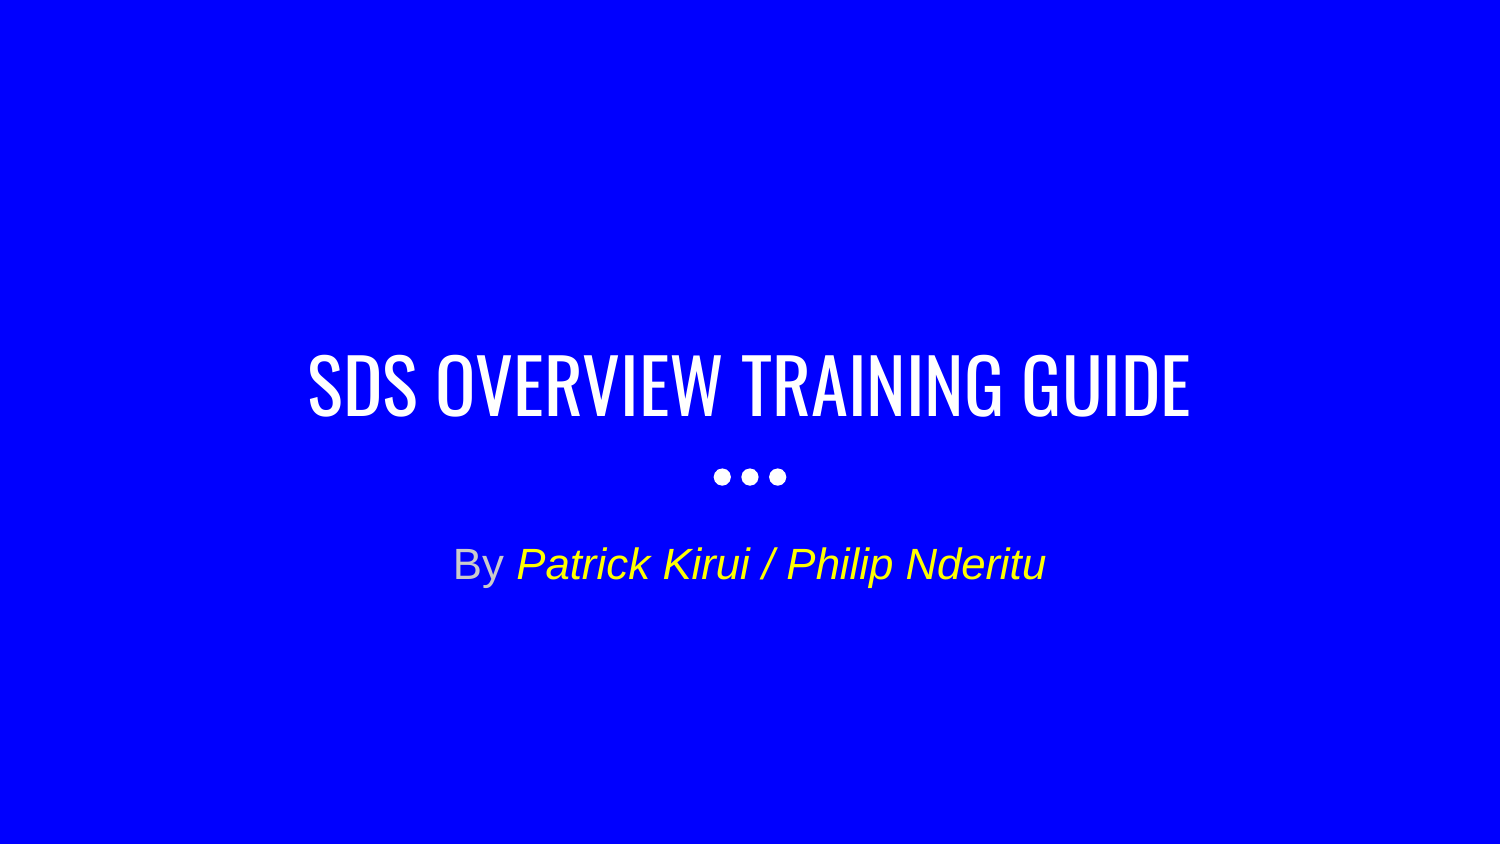

# SDS OVERVIEW TRAINING GUIDE
By Patrick Kirui / Philip Nderitu